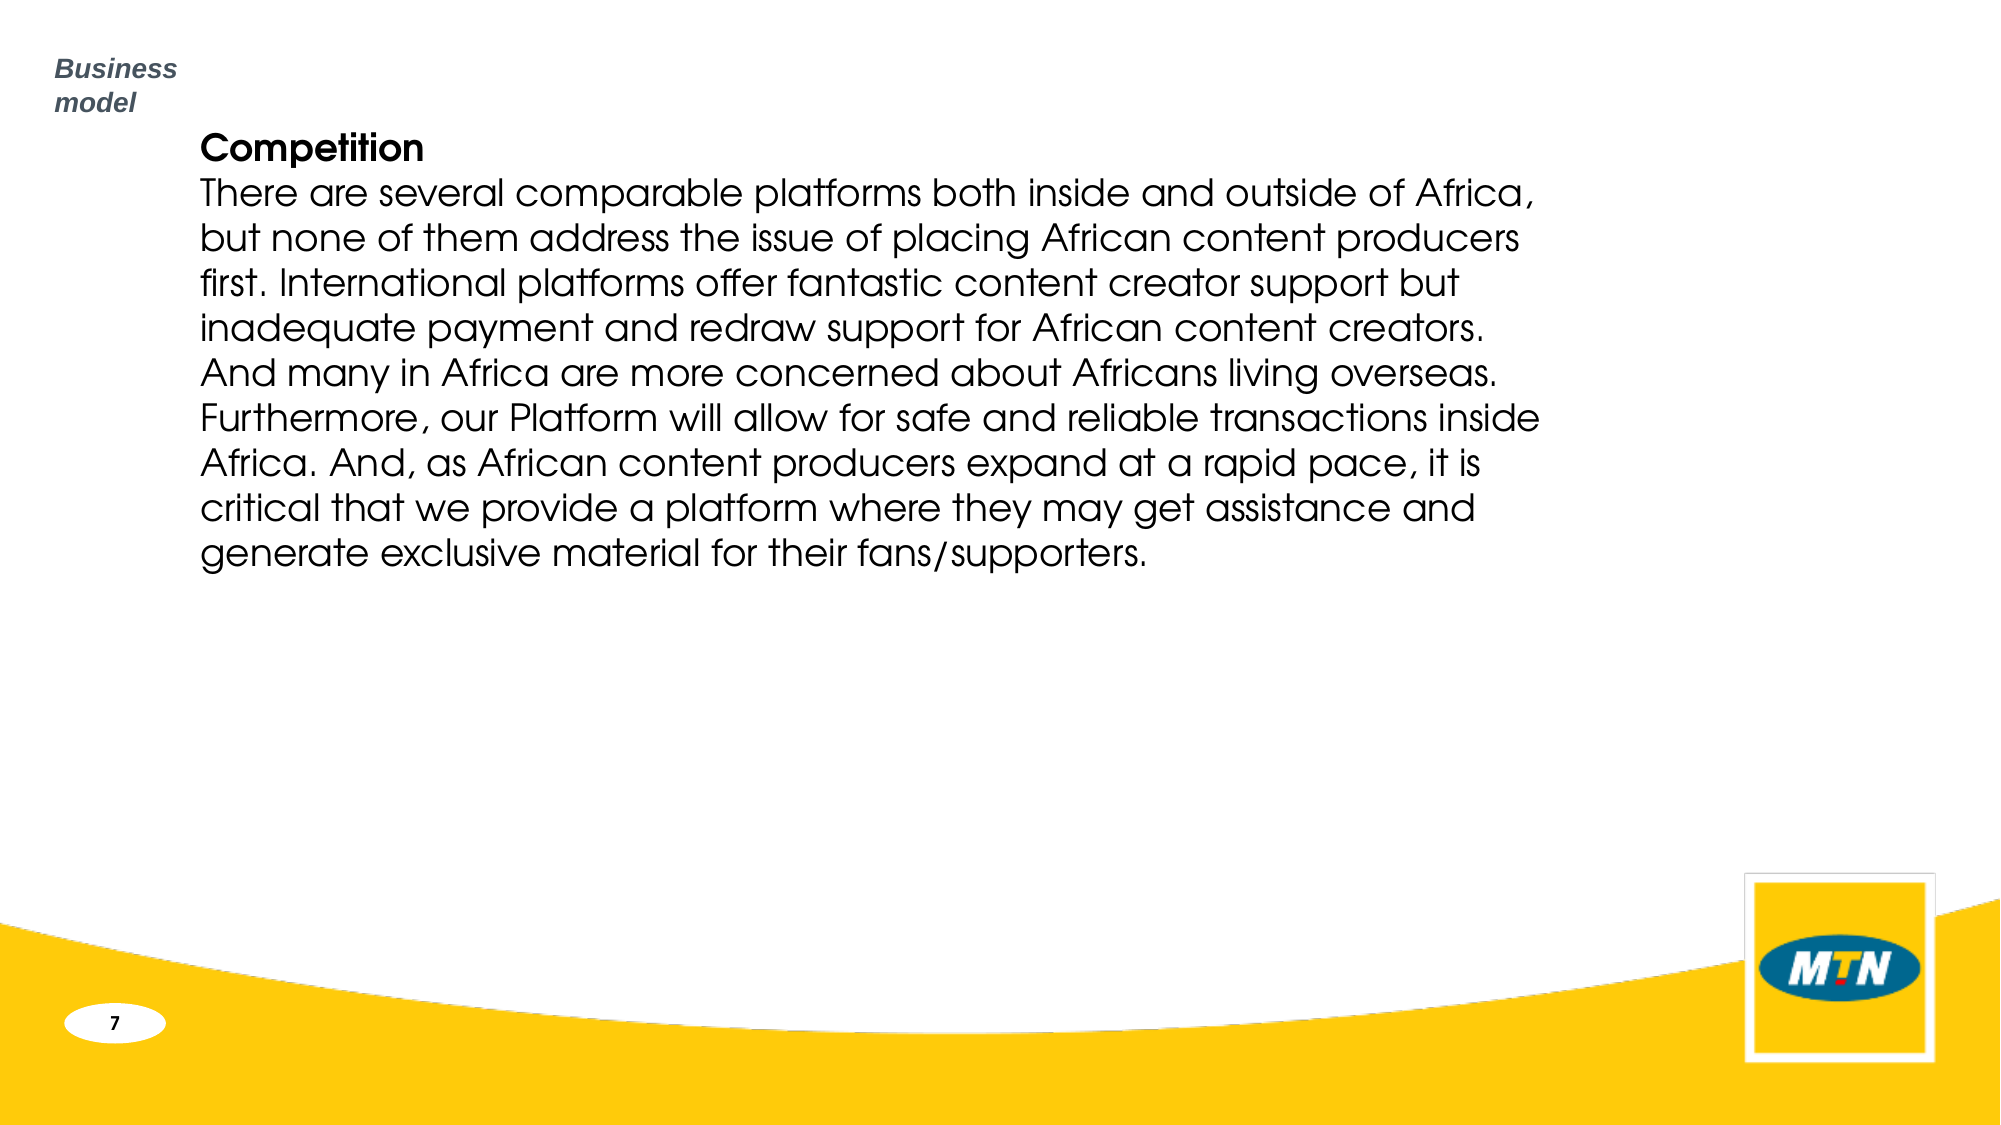

Business model
Competition
There are several comparable platforms both inside and outside of Africa, but none of them address the issue of placing African content producers first. International platforms offer fantastic content creator support but inadequate payment and redraw support for African content creators. And many in Africa are more concerned about Africans living overseas. Furthermore, our Platform will allow for safe and reliable transactions inside Africa. And, as African content producers expand at a rapid pace, it is critical that we provide a platform where they may get assistance and generate exclusive material for their fans/supporters.